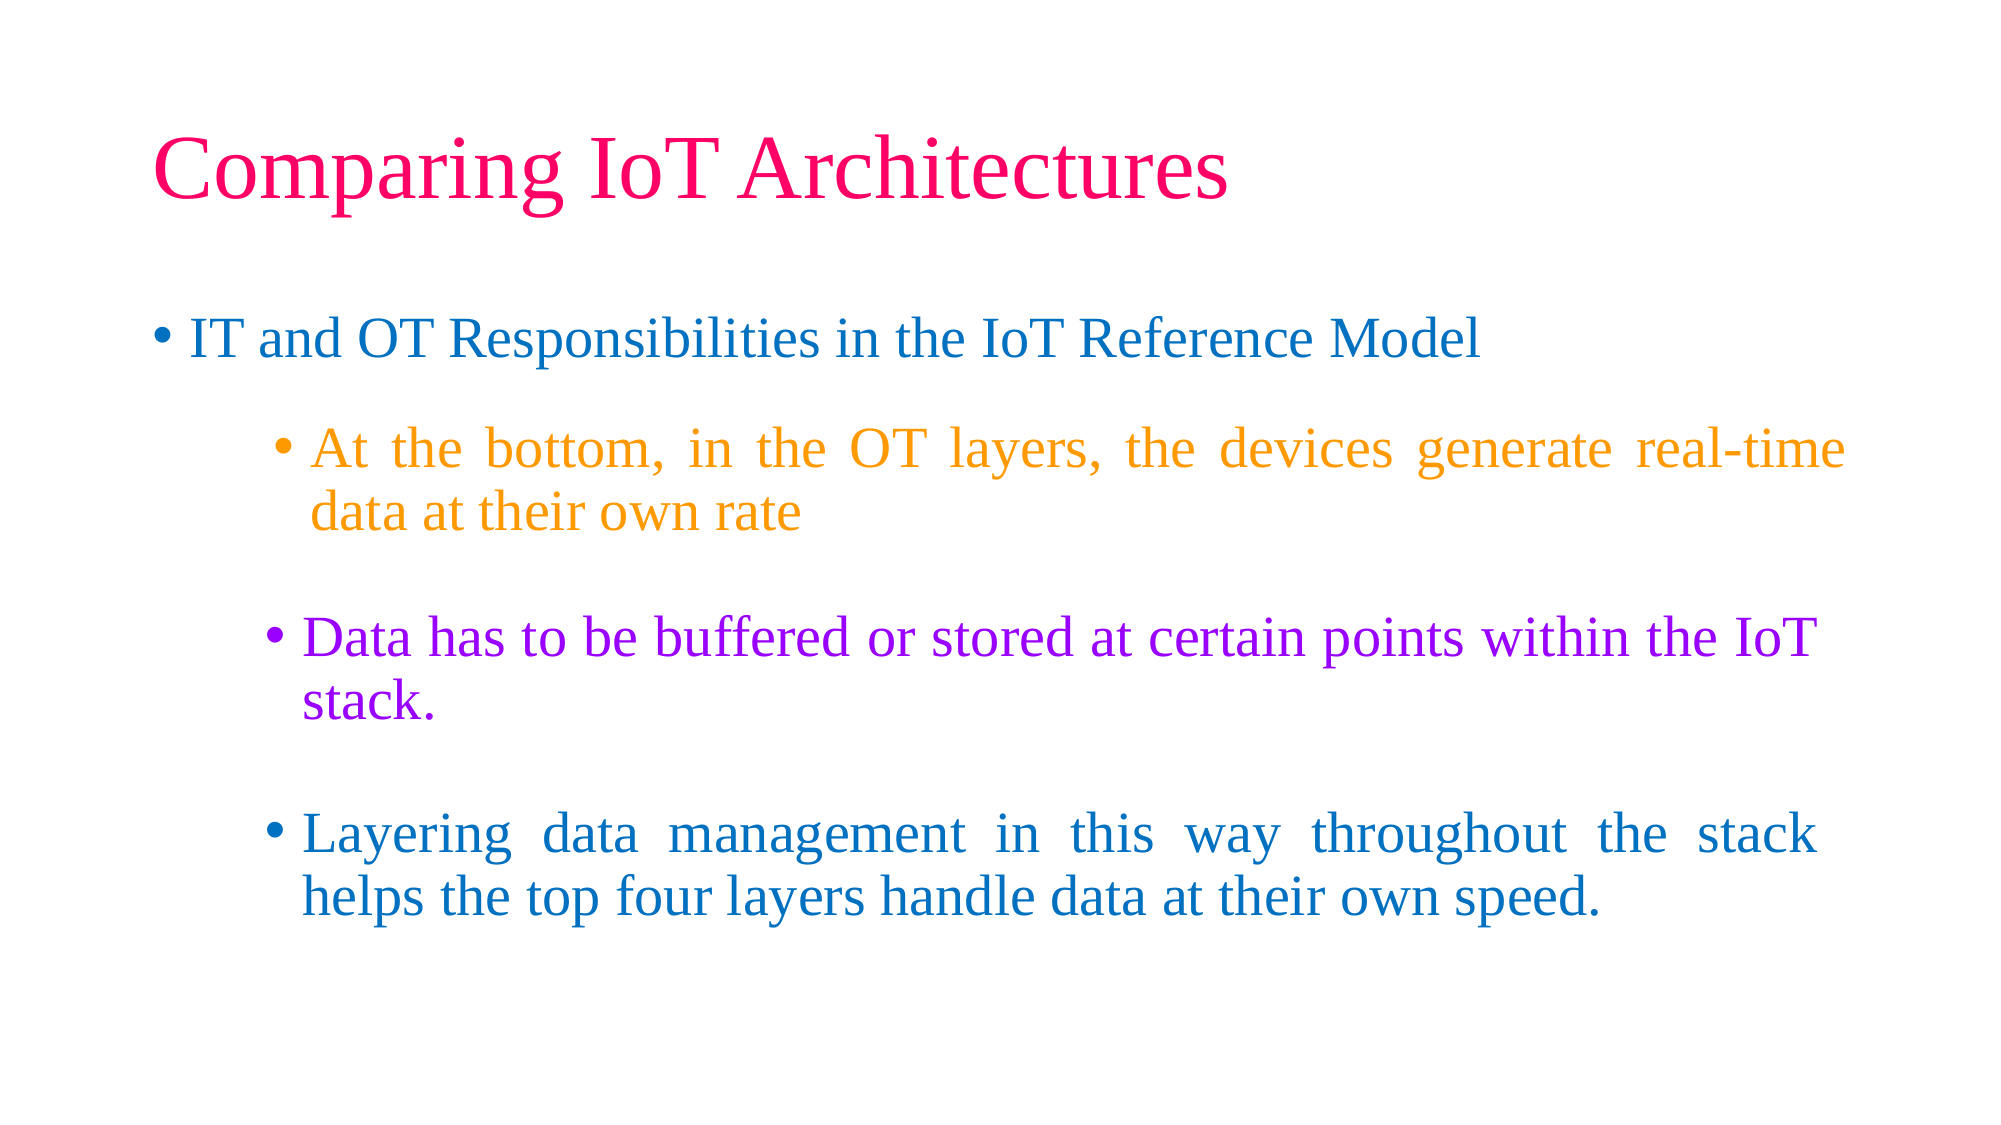

# Comparing IoT Architectures
IT and OT Responsibilities in the IoT Reference Model
At the bottom, in the OT layers, the devices generate real-time data at their own rate
Data has to be buffered or stored at certain points within the IoT stack.
Layering data management in this way throughout the stack helps the top four layers handle data at their own speed.